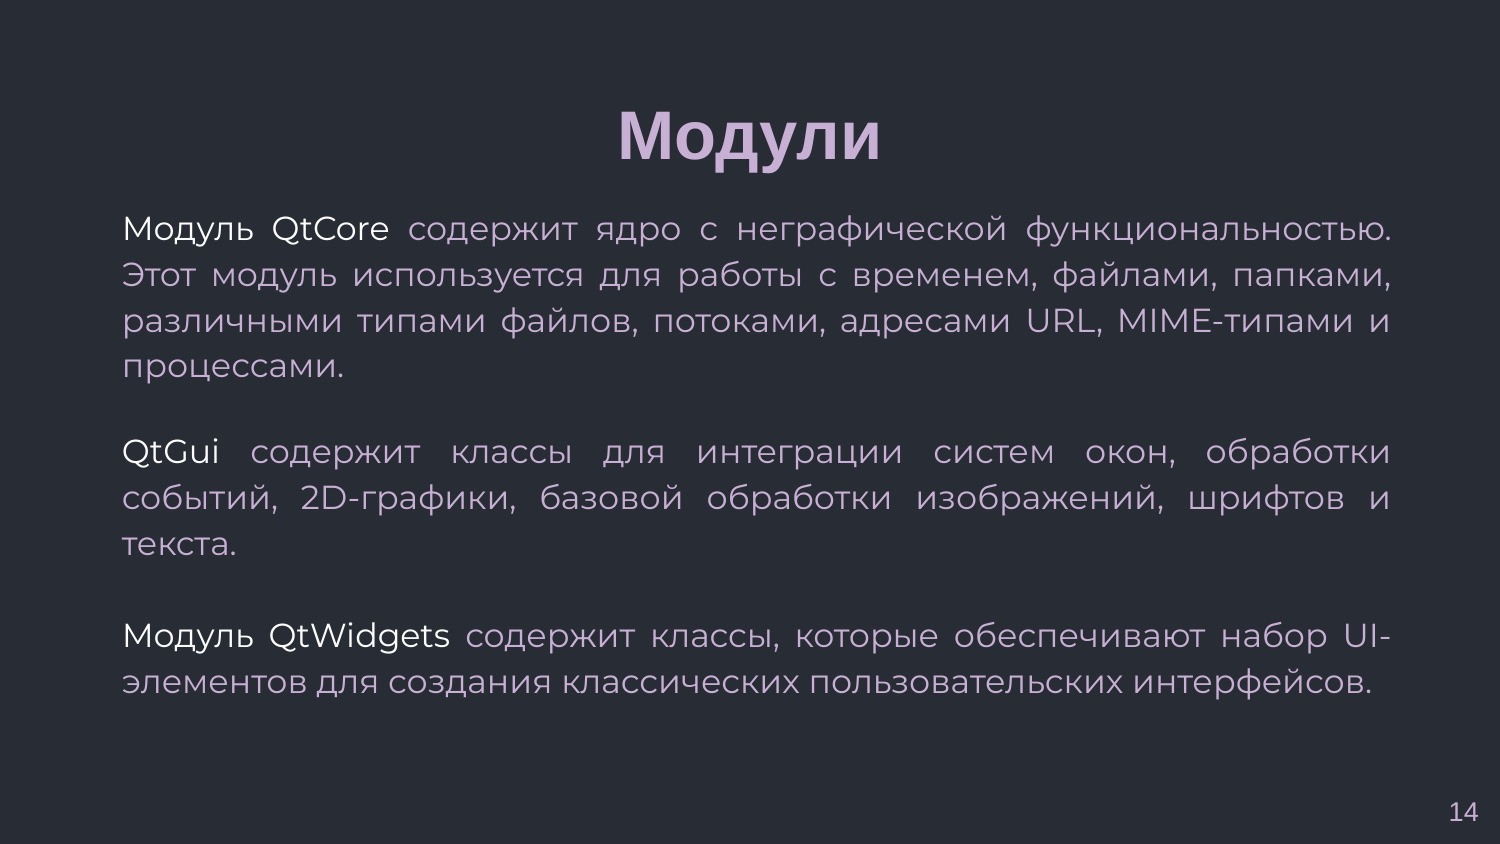

# Модули
Модуль QtCore содержит ядро с неграфической функциональностью. Этот модуль используется для работы с временем, файлами, папками, различными типами файлов, потоками, адресами URL, MIME-типами и процессами.
QtGui содержит классы для интеграции систем окон, обработки событий, 2D-графики, базовой обработки изображений, шрифтов и текста.
Модуль QtWidgets содержит классы, которые обеспечивают набор UI-элементов для создания классических пользовательских интерфейсов.
14